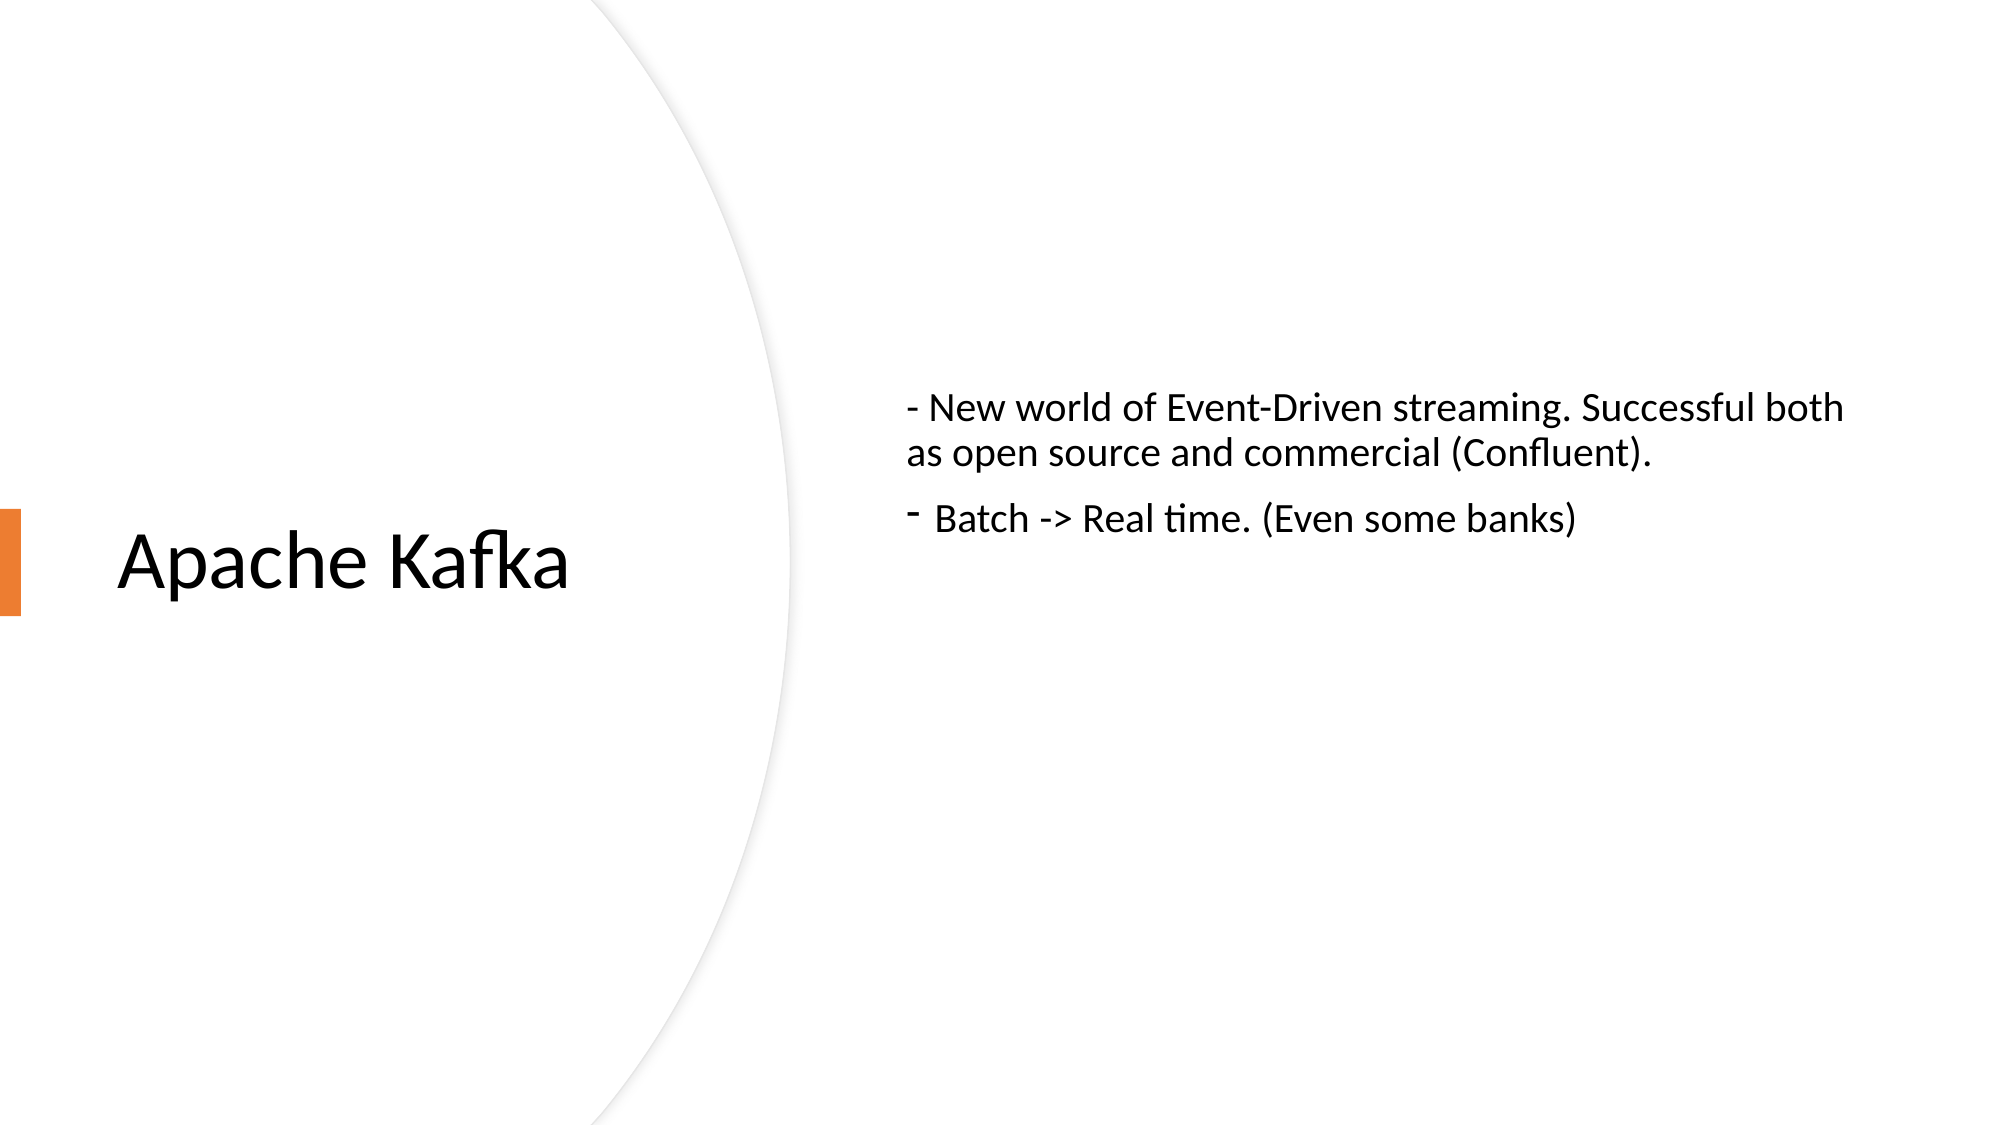

- New world of Event-Driven streaming. Successful both as open source and commercial (Confluent).
Batch -> Real time. (Even some banks)

# Apache Kafka